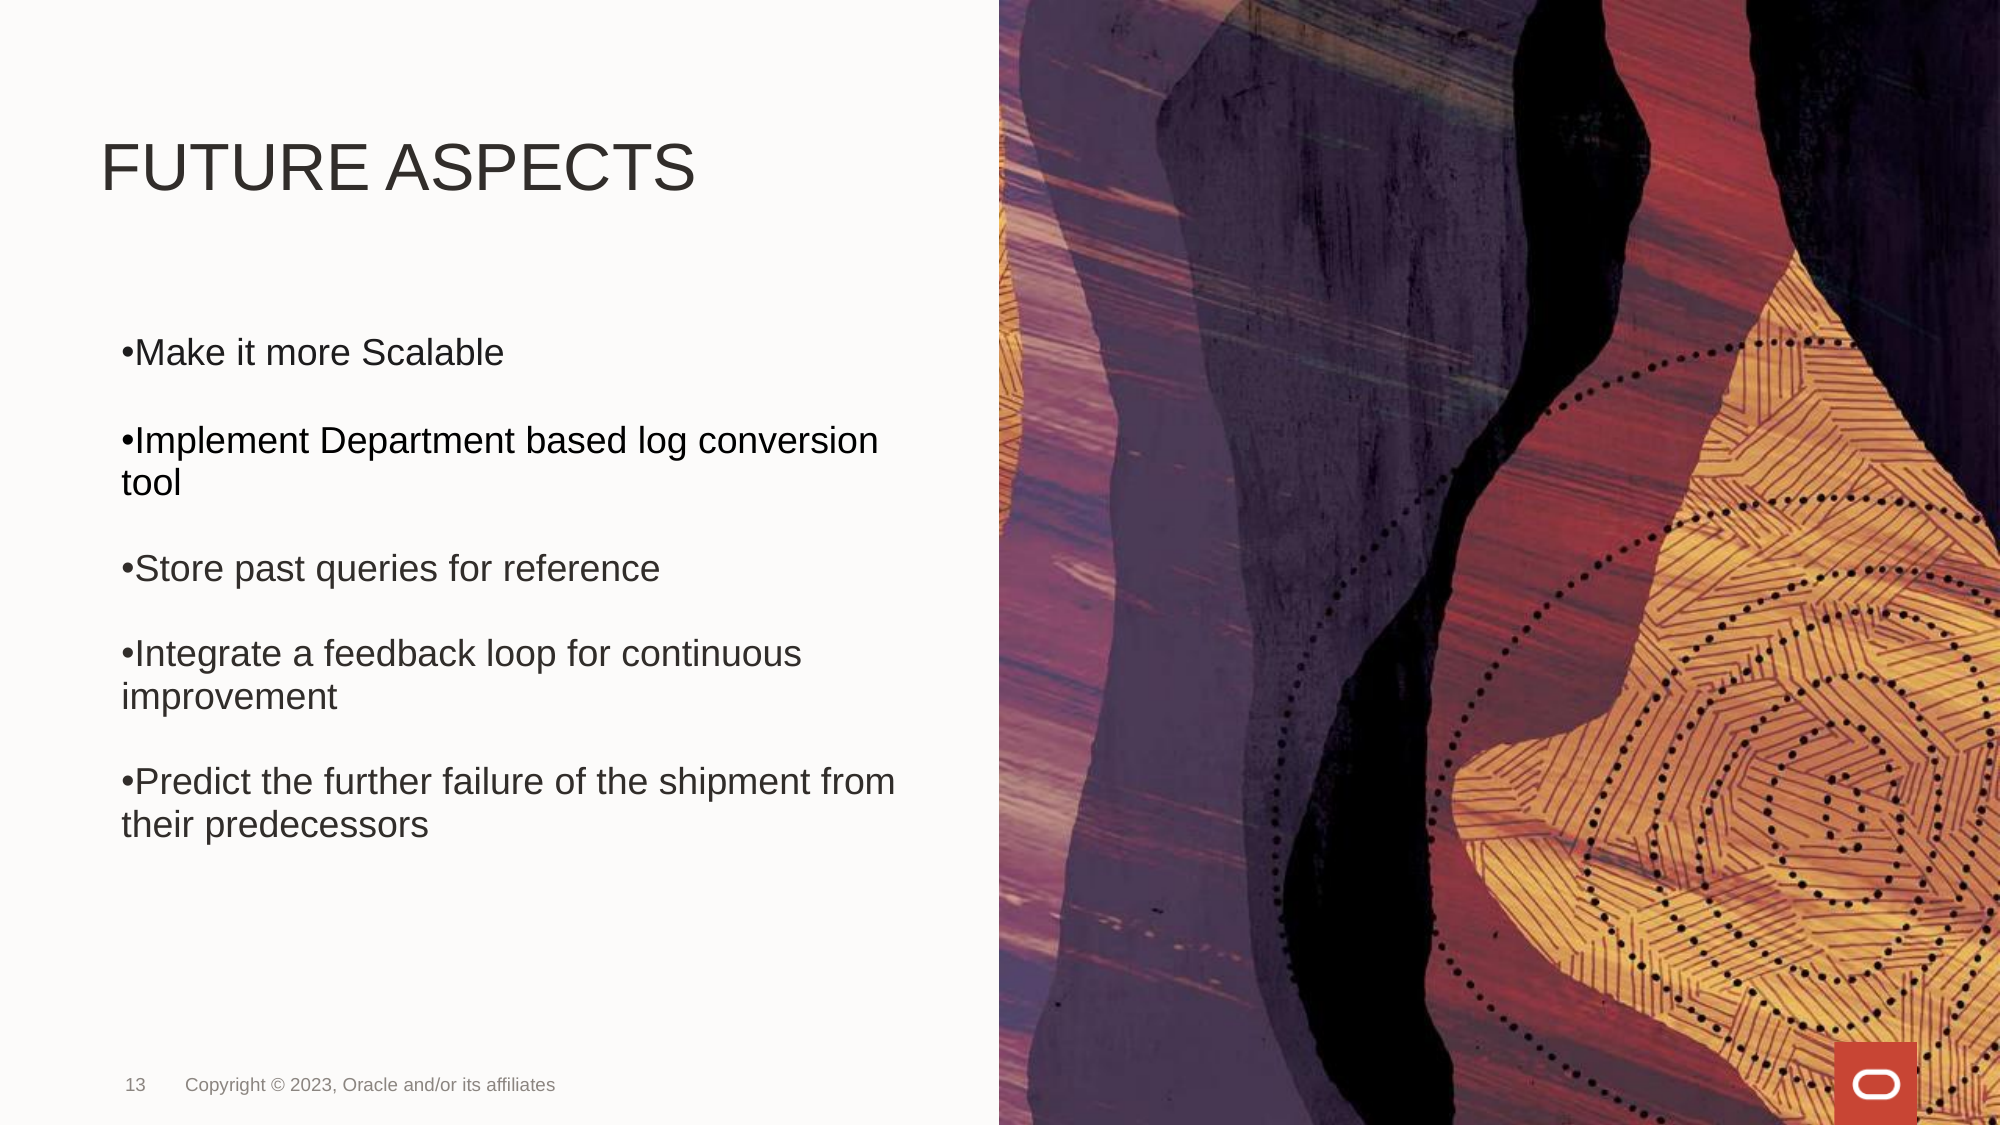

# FUTURE ASPECTS
Make it more Scalable
Implement Department based log conversion tool
Store past queries for reference
Integrate a feedback loop for continuous improvement

Predict the further failure of the shipment from their predecessors

13
Copyright © 2023, Oracle and/or its affiliates